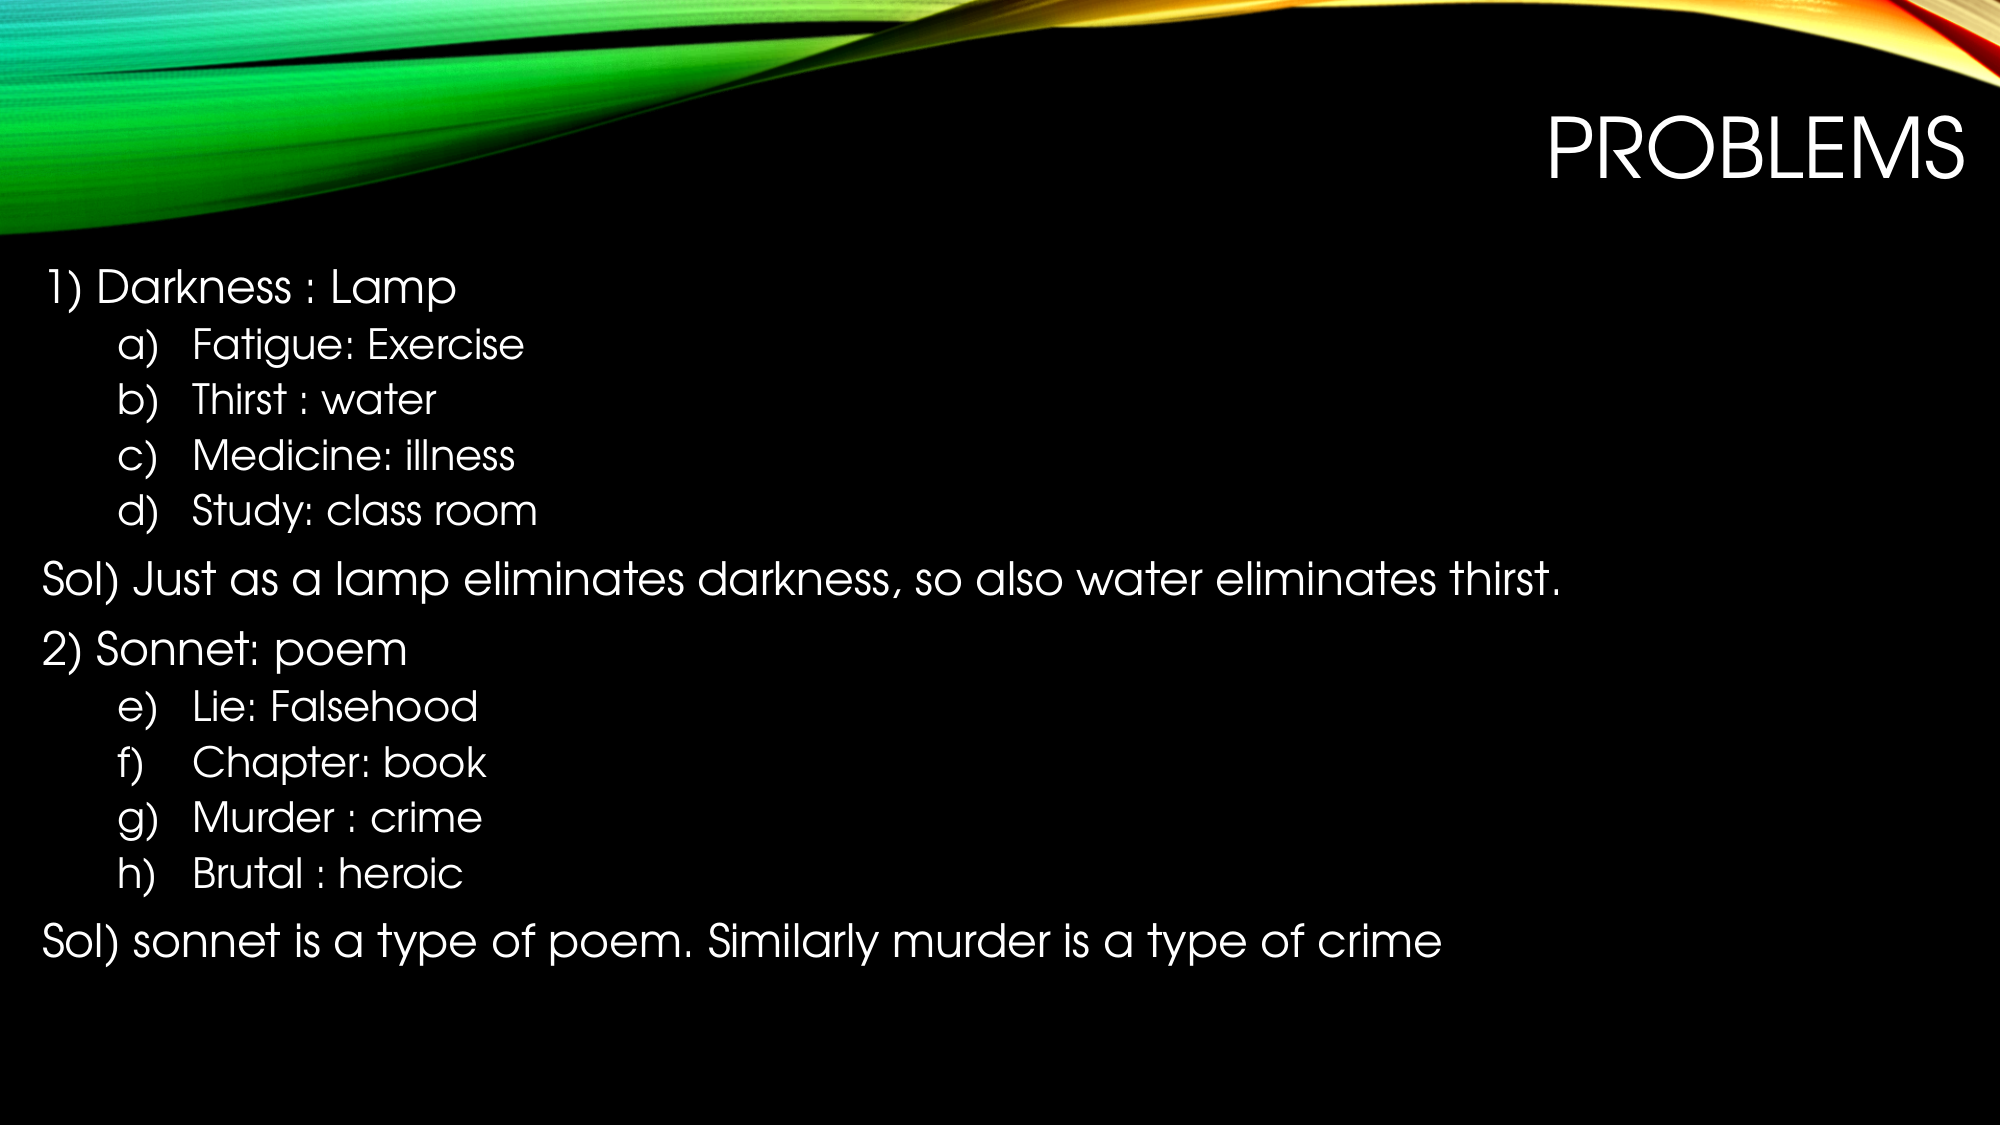

# Problems
1) Darkness : Lamp
Fatigue: Exercise
Thirst : water
Medicine: illness
Study: class room
Sol) Just as a lamp eliminates darkness, so also water eliminates thirst.
2) Sonnet: poem
Lie: Falsehood
Chapter: book
Murder : crime
Brutal : heroic
Sol) sonnet is a type of poem. Similarly murder is a type of crime